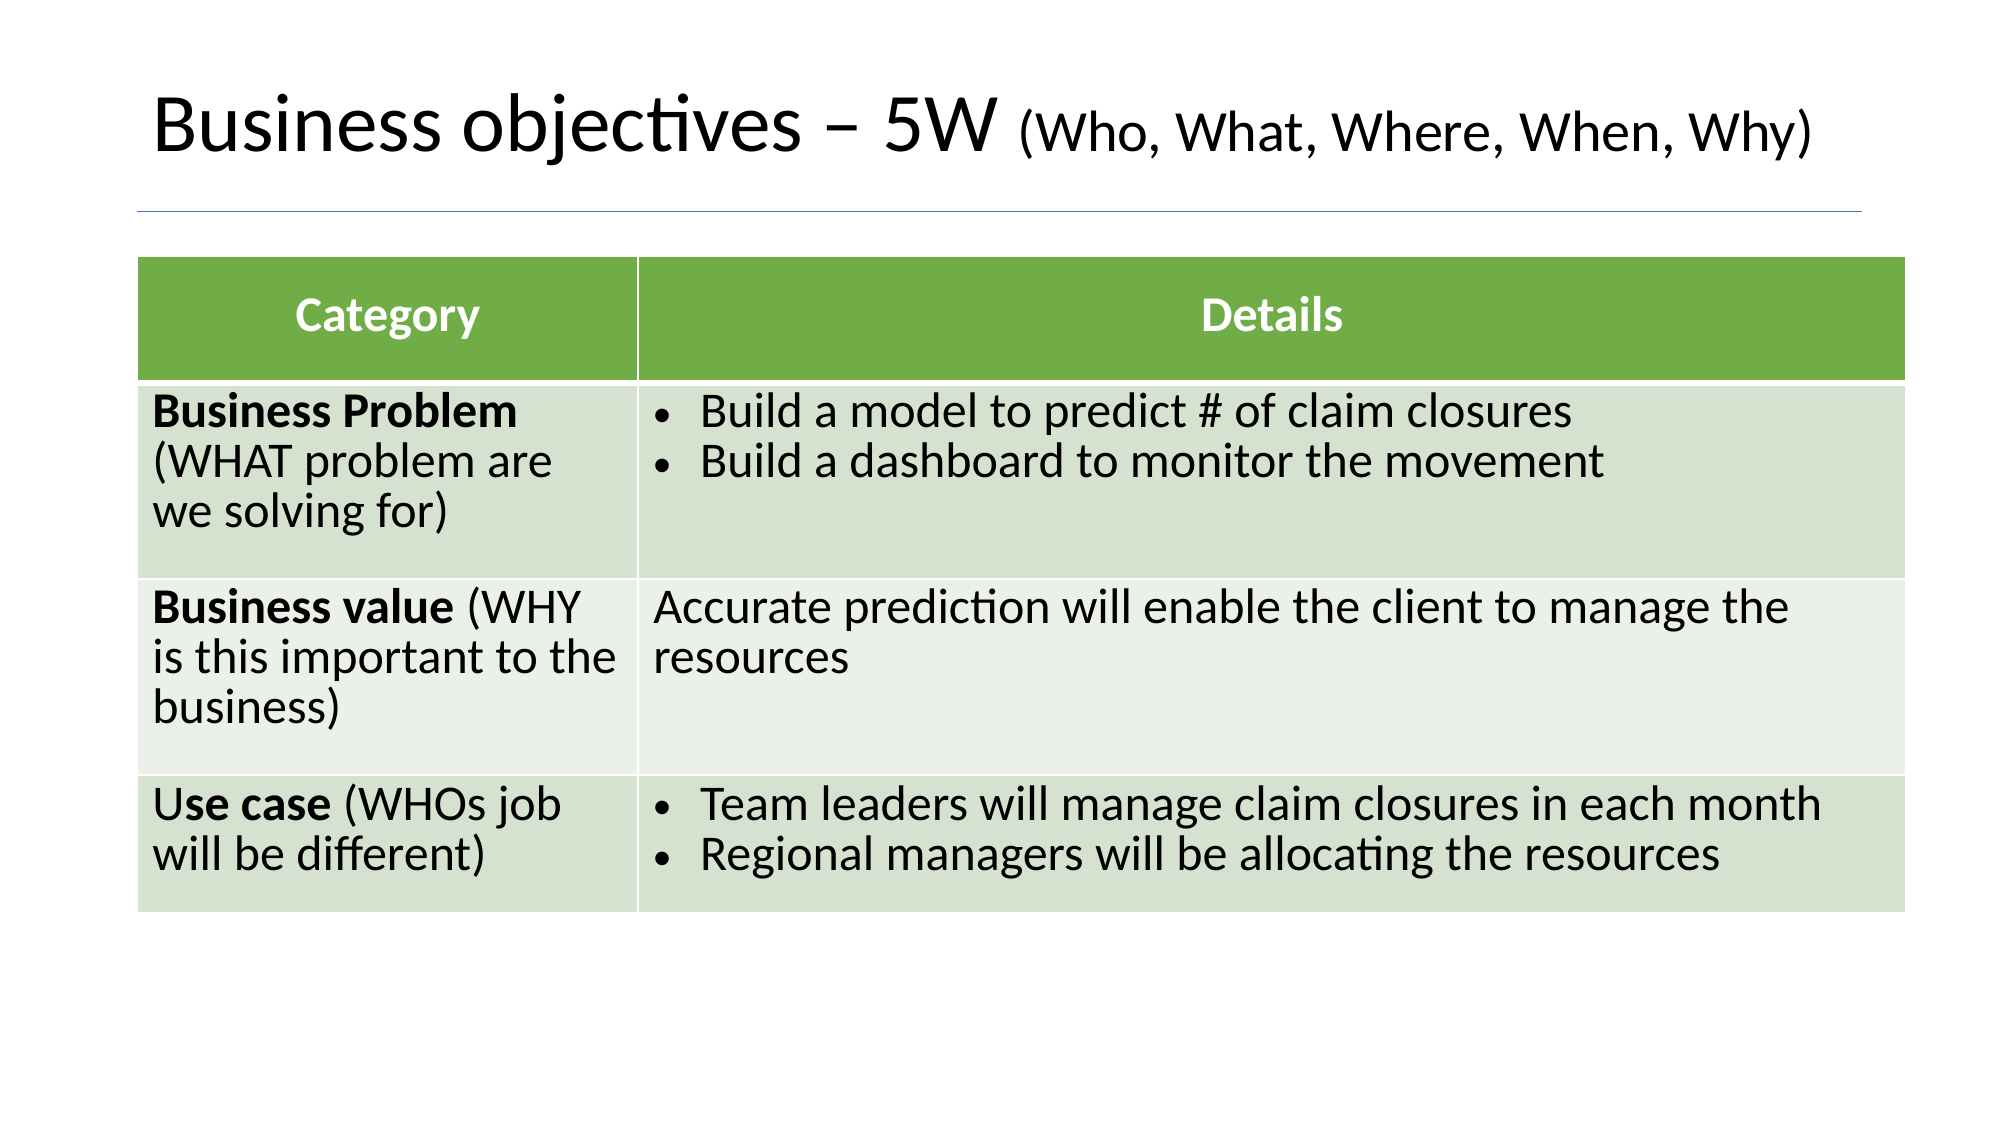

# Business objectives – 5W (Who, What, Where, When, Why)
| Category | Details |
| --- | --- |
| Business Problem (WHAT problem are we solving for) | Build a model to predict # of claim closures Build a dashboard to monitor the movement |
| Business value (WHY is this important to the business) | Accurate prediction will enable the client to manage the resources |
| Use case (WHOs job will be different) | Team leaders will manage claim closures in each month Regional managers will be allocating the resources |